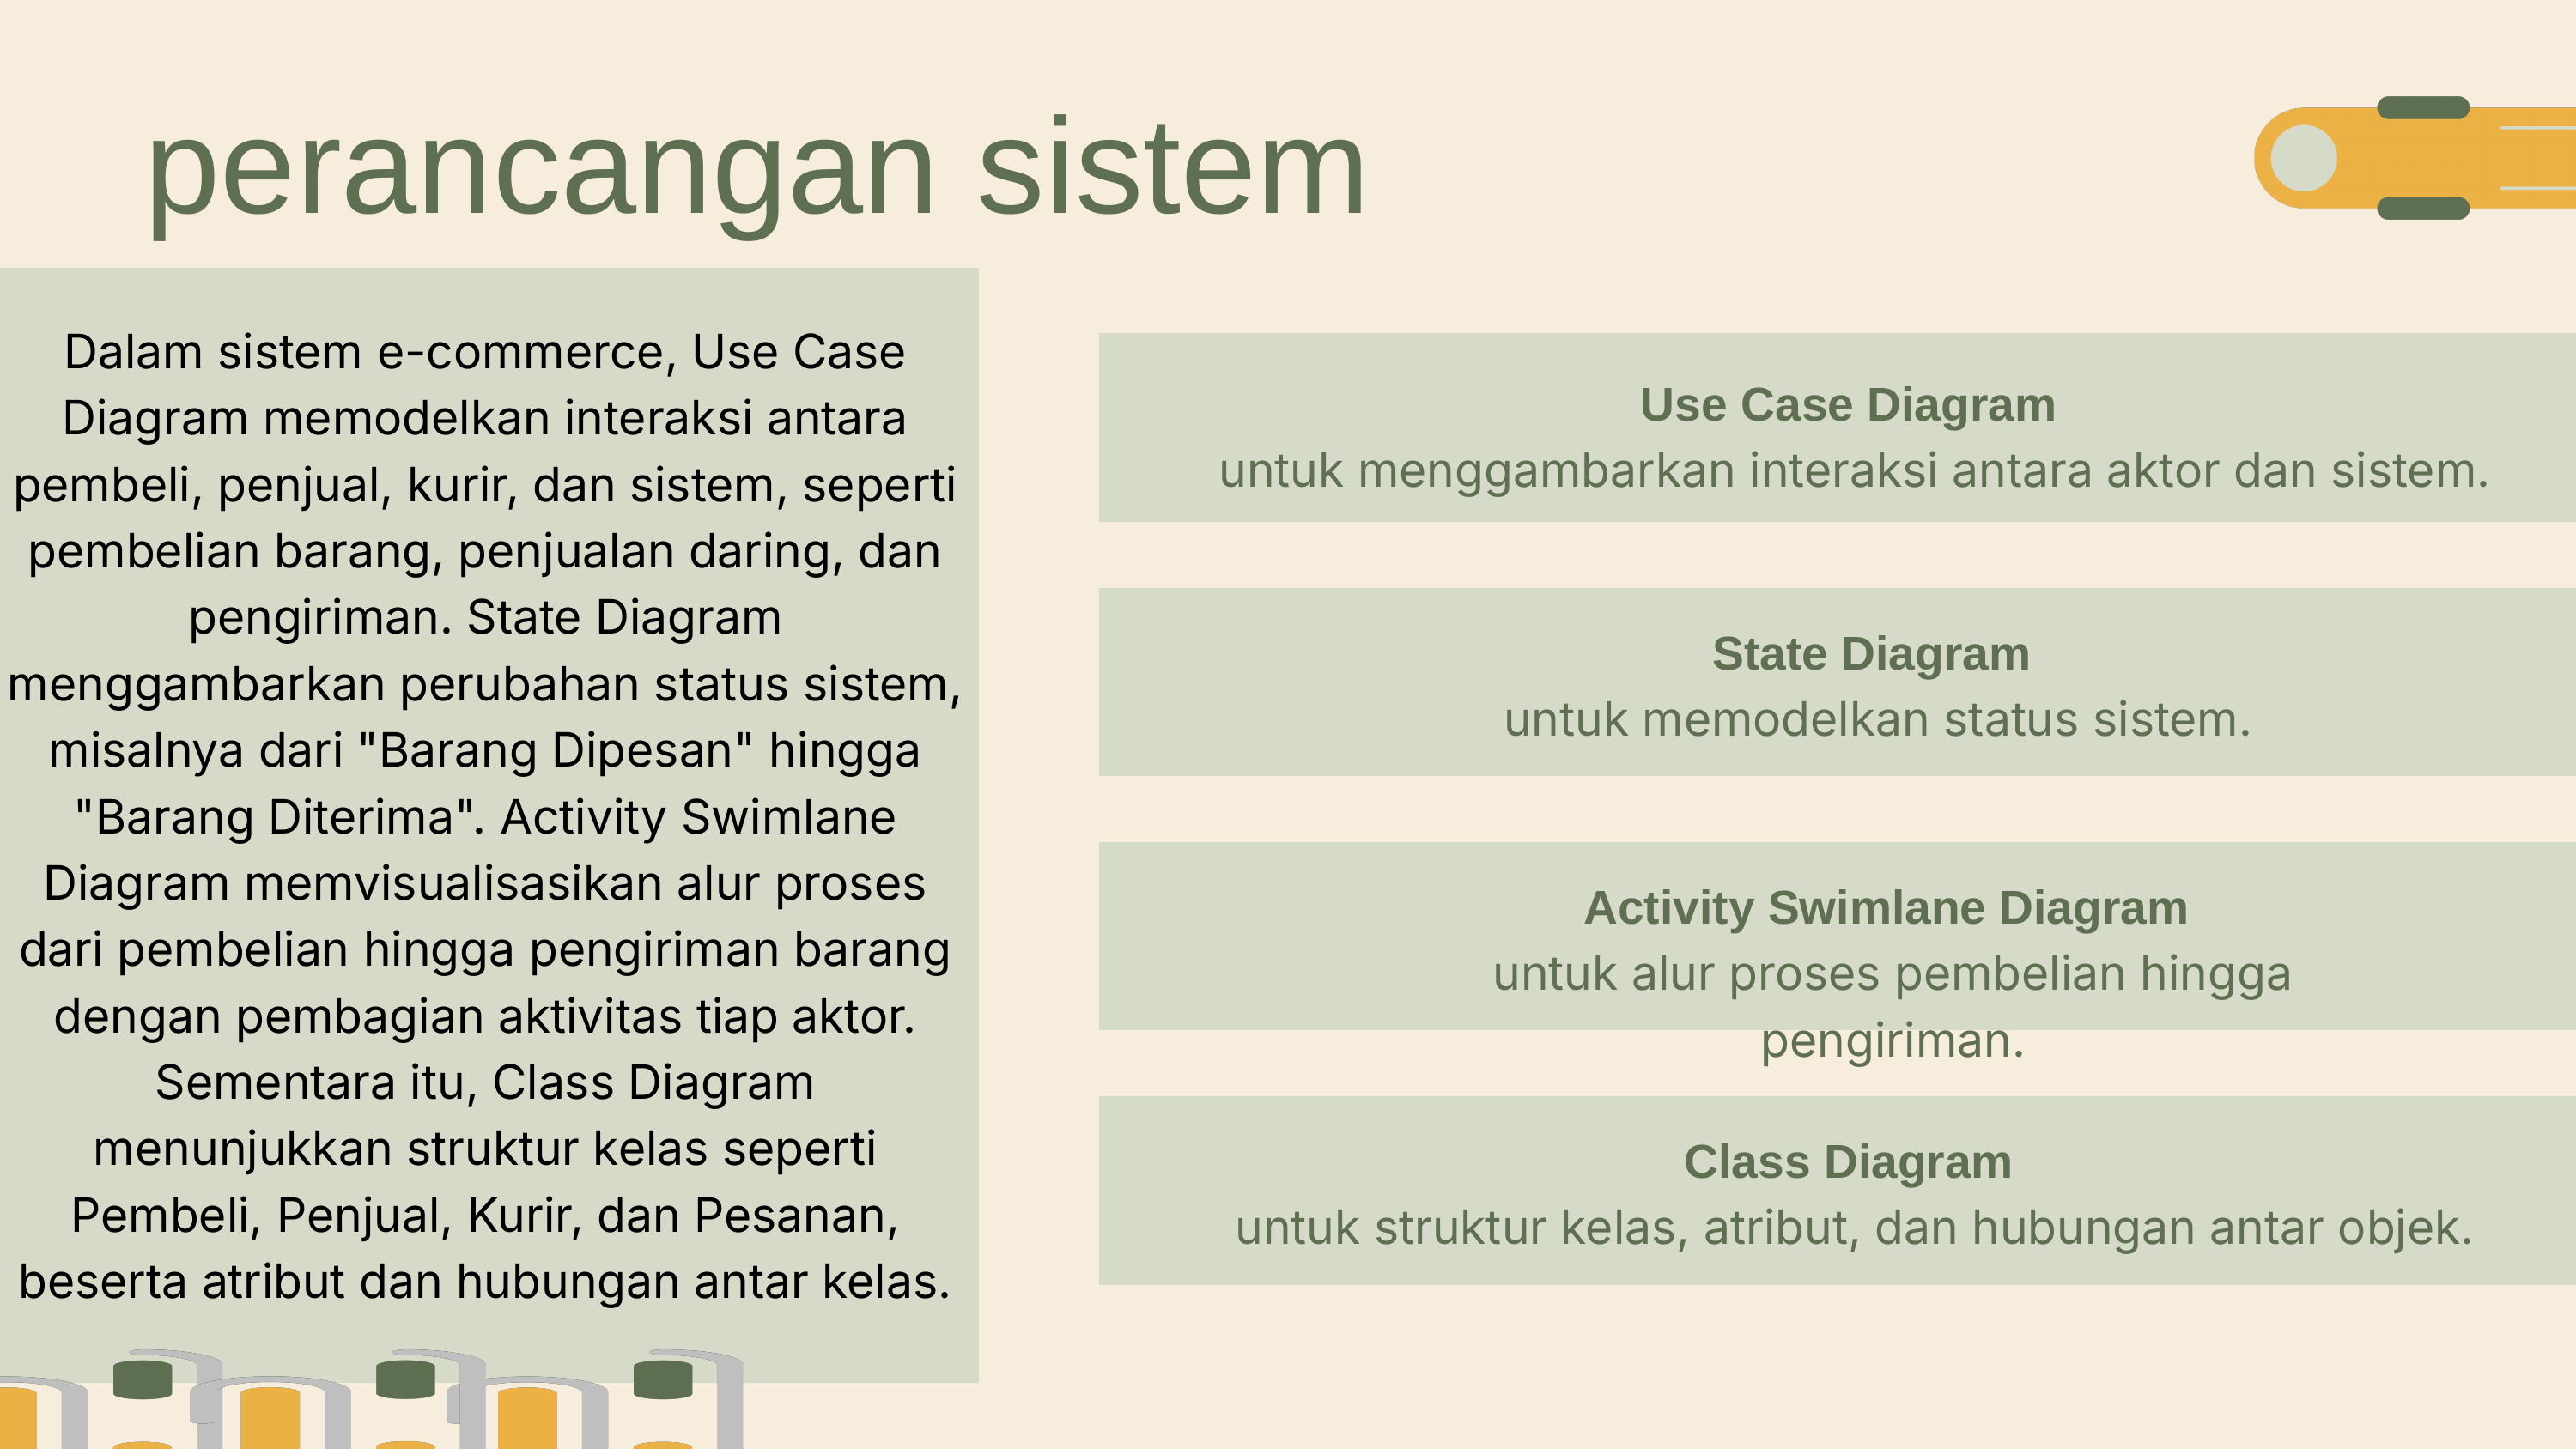

perancangan sistem

Dalam sistem e-commerce, Use Case Diagram memodelkan interaksi antara pembeli, penjual, kurir, dan sistem, seperti pembelian barang, penjualan daring, dan pengiriman. State Diagram menggambarkan perubahan status sistem, misalnya dari "Barang Dipesan" hingga "Barang Diterima". Activity Swimlane Diagram memvisualisasikan alur proses dari pembelian hingga pengiriman barang dengan pembagian aktivitas tiap aktor. Sementara itu, Class Diagram menunjukkan struktur kelas seperti Pembeli, Penjual, Kurir, dan Pesanan, beserta atribut dan hubungan antar kelas.

Use Case Diagram
untuk menggambarkan interaksi antara aktor dan sistem.

State Diagram
untuk memodelkan status sistem.

Activity Swimlane Diagram
untuk alur proses pembelian hingga pengiriman.

Class Diagram
untuk struktur kelas, atribut, dan hubungan antar objek.